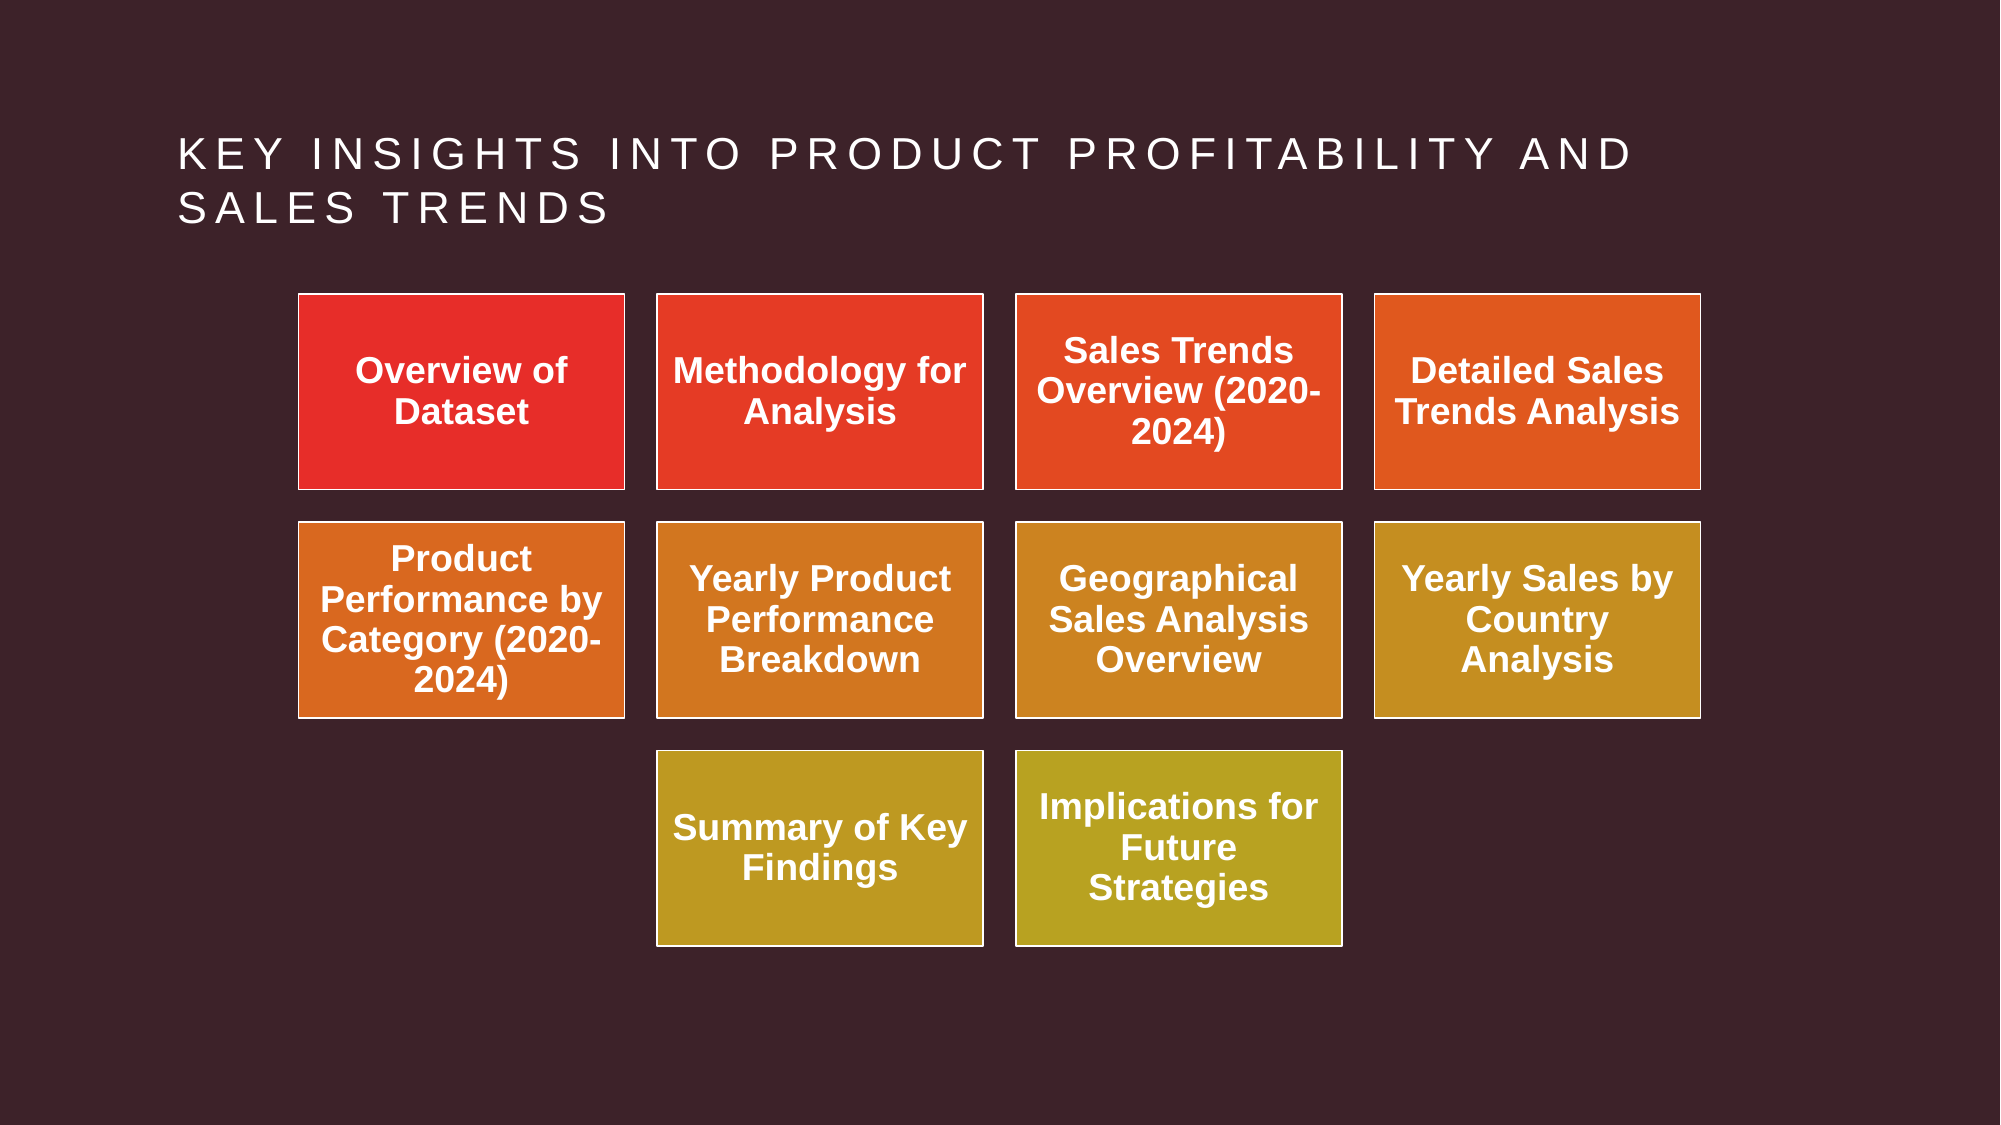

# Key Insights into Product Profitability and Sales Trends
Overview of Dataset
Methodology for Analysis
Sales Trends Overview (2020-2024)
Detailed Sales Trends Analysis
Product Performance by Category (2020-2024)
Yearly Product Performance Breakdown
Geographical Sales Analysis Overview
Yearly Sales by Country Analysis
Summary of Key Findings
Implications for Future Strategies